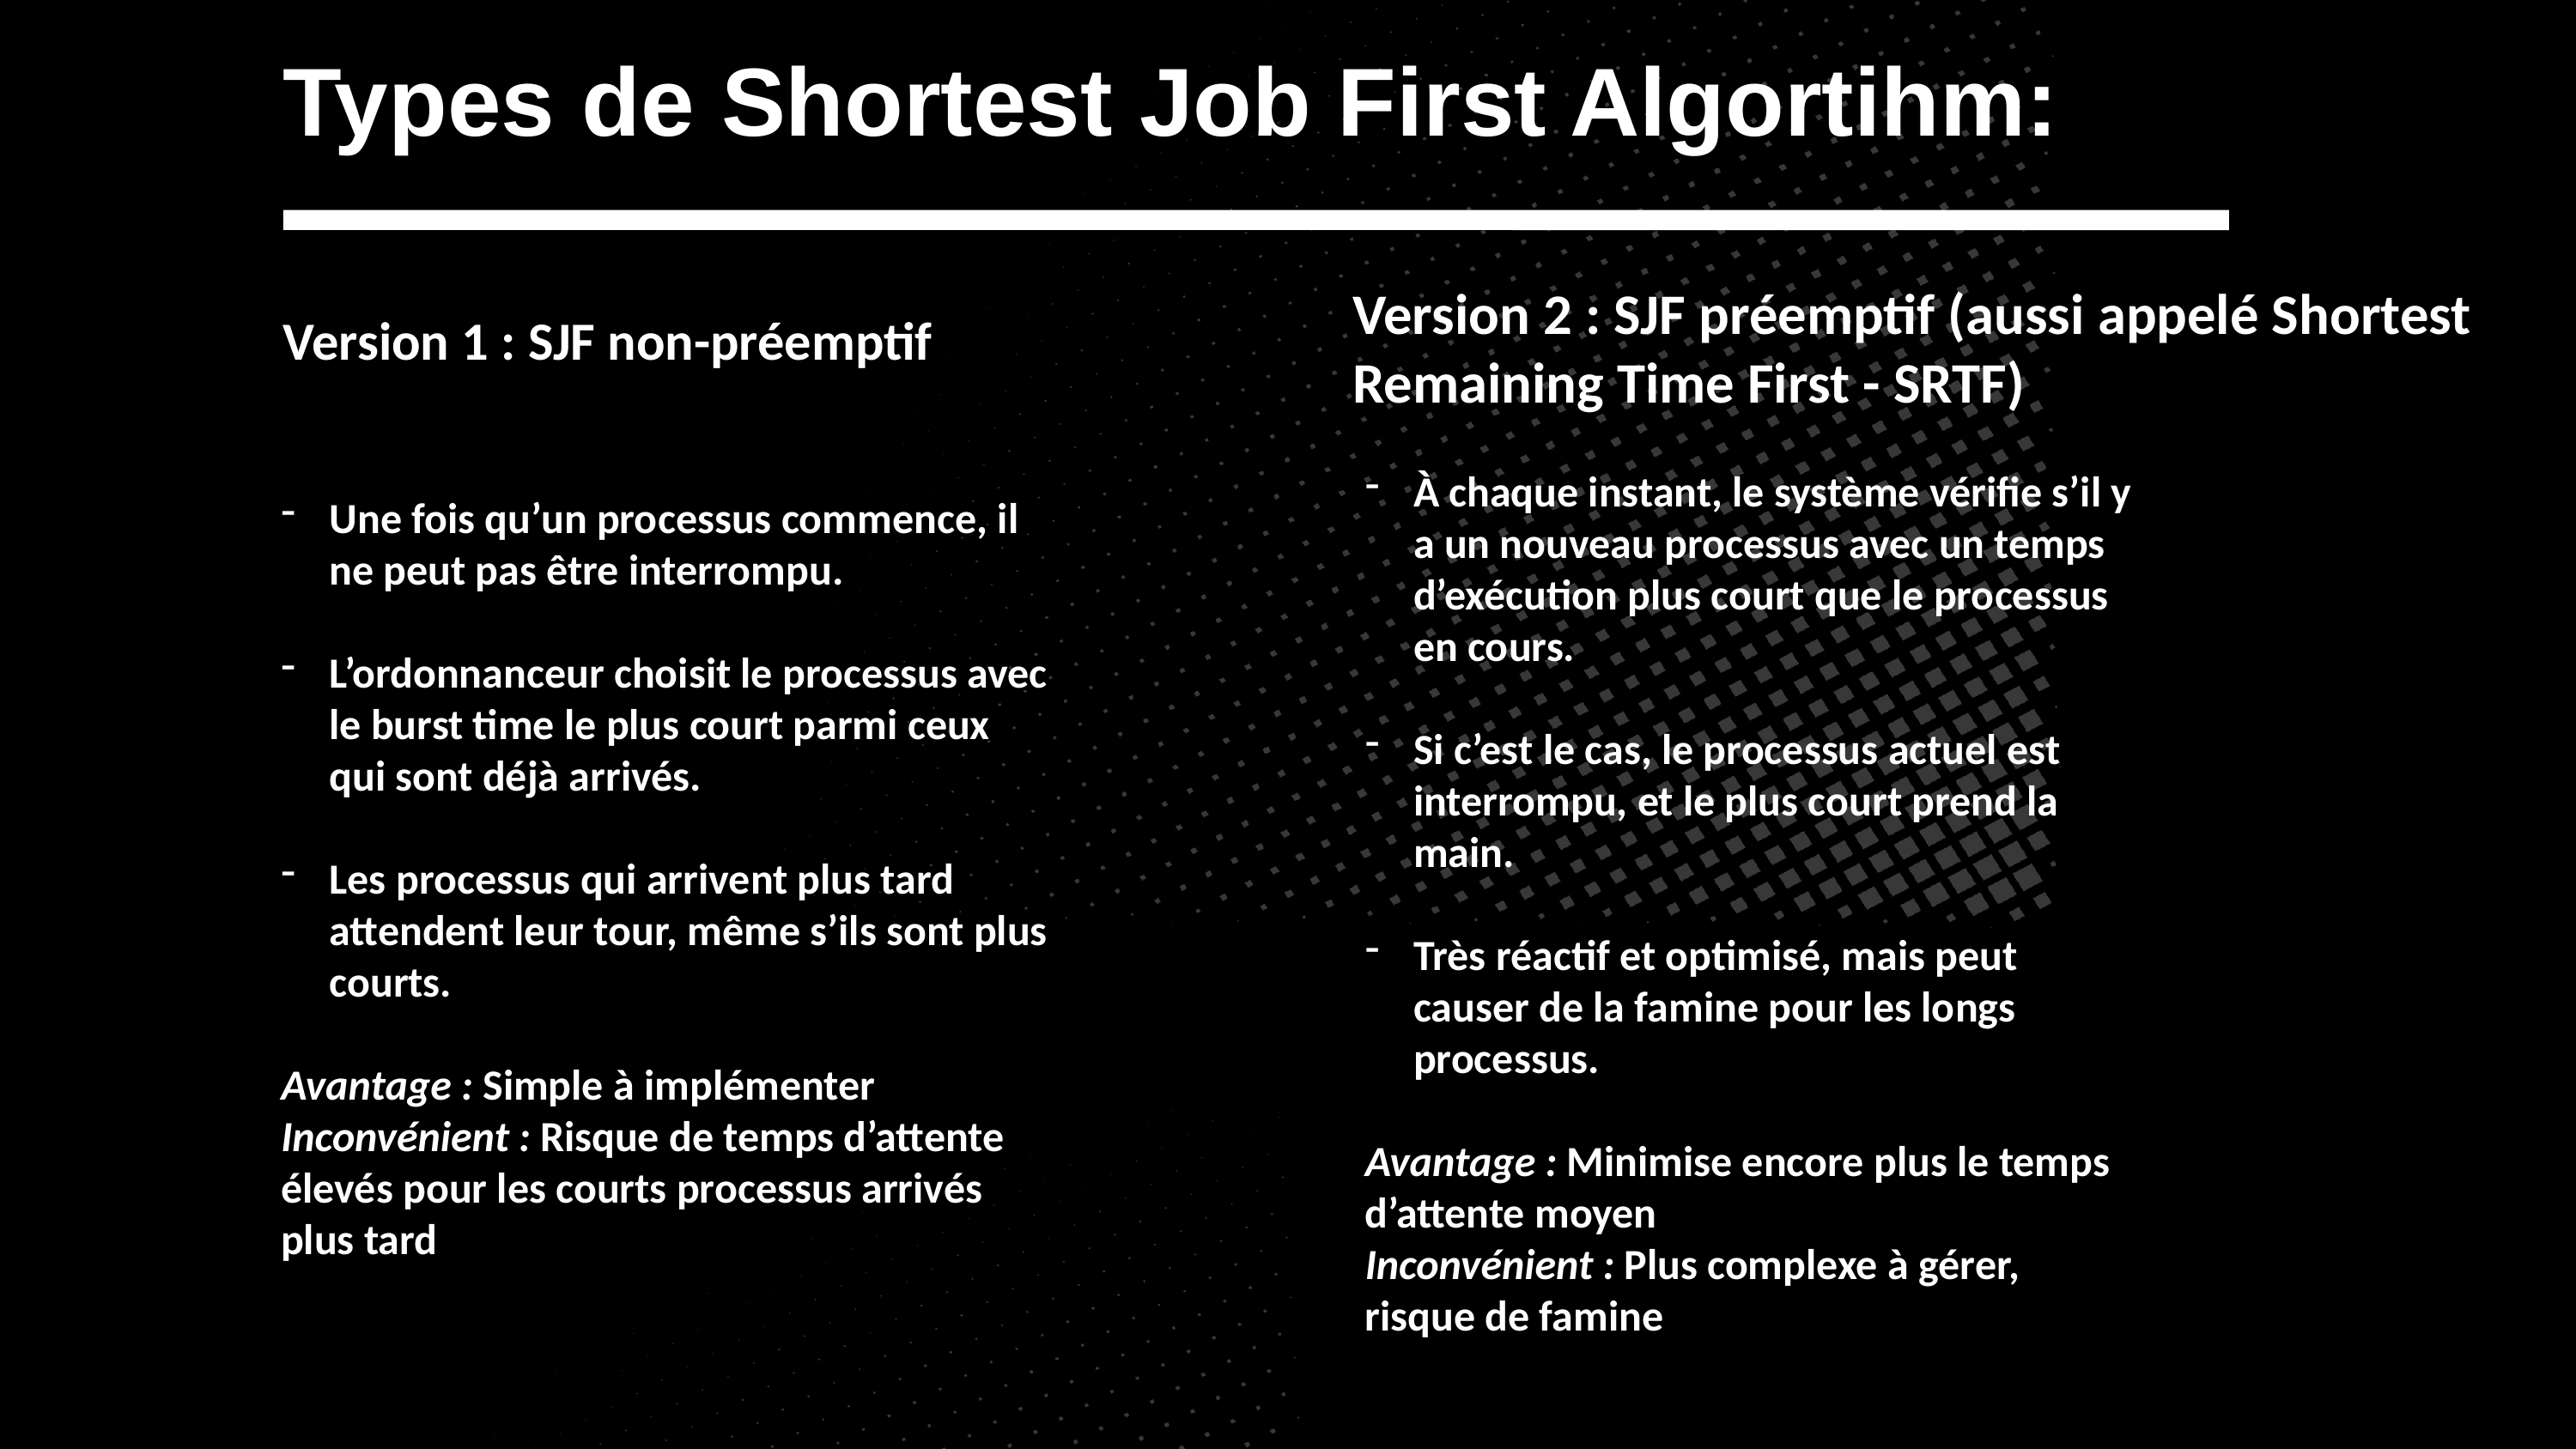

Types de Shortest Job First Algortihm:

Version 2 : SJF préemptif (aussi appelé Shortest Remaining Time First - SRTF)
Version 1 : SJF non-préemptif
À chaque instant, le système vérifie s’il y a un nouveau processus avec un temps d’exécution plus court que le processus en cours.

Si c’est le cas, le processus actuel est interrompu, et le plus court prend la main.

Très réactif et optimisé, mais peut causer de la famine pour les longs processus.

Avantage : Minimise encore plus le temps d’attente moyen
Inconvénient : Plus complexe à gérer, risque de famine
Une fois qu’un processus commence, il ne peut pas être interrompu.

L’ordonnanceur choisit le processus avec le burst time le plus court parmi ceux qui sont déjà arrivés.

Les processus qui arrivent plus tard attendent leur tour, même s’ils sont plus courts.

Avantage : Simple à implémenter
Inconvénient : Risque de temps d’attente élevés pour les courts processus arrivés plus tard